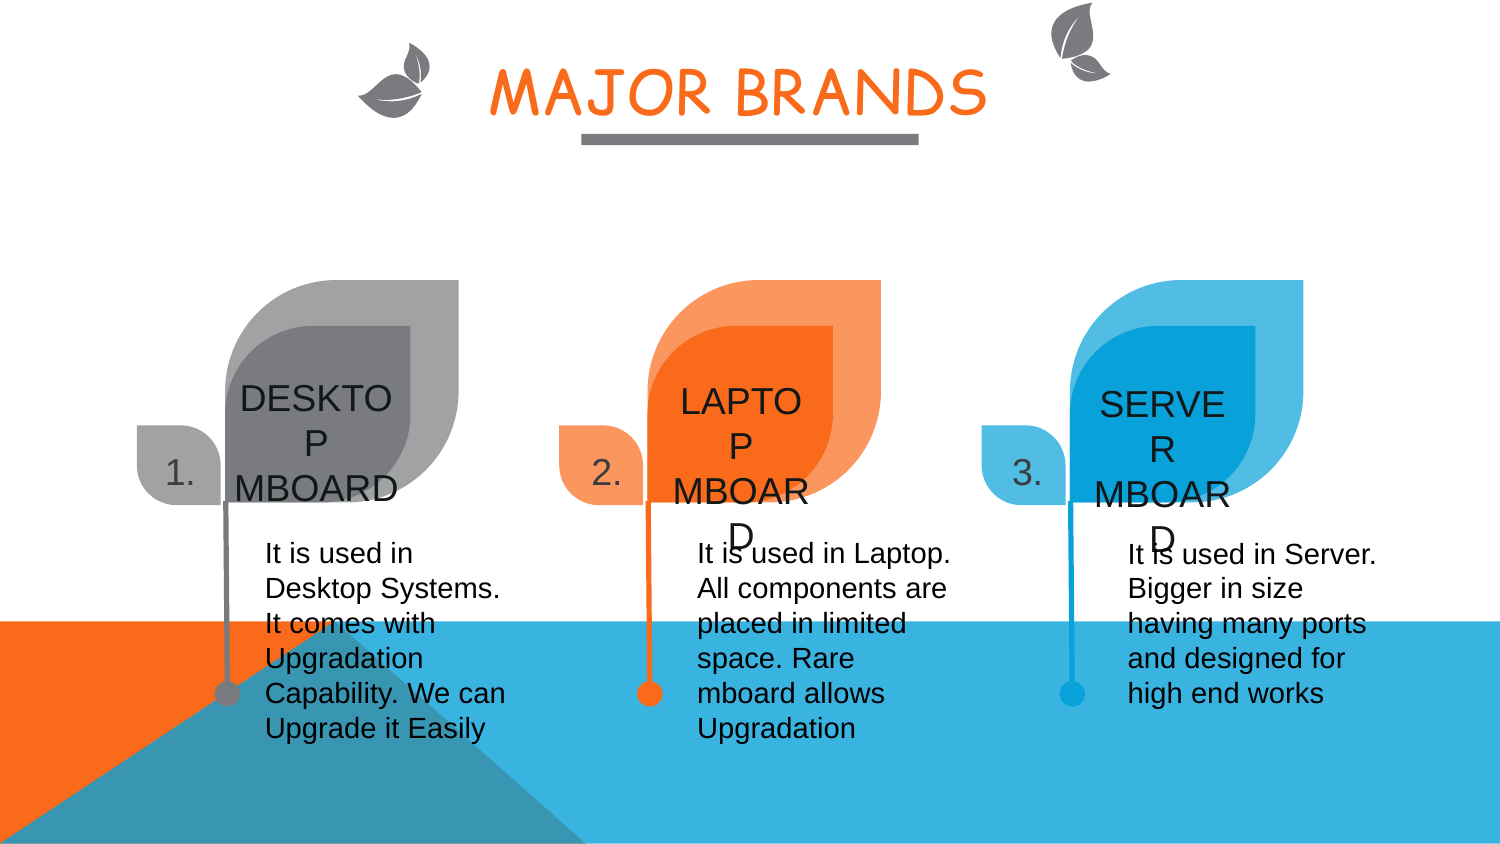

MAJOR BRANDS

DESKTOP
MBOARD
LAPTOP
MBOARD
SERVER
MBOARD
1.
2.
3.
It is used in Desktop Systems. It comes with Upgradation Capability. We can Upgrade it Easily
It is used in Laptop. All components are placed in limited space. Rare mboard allows Upgradation
It is used in Server. Bigger in size having many ports and designed for high end works